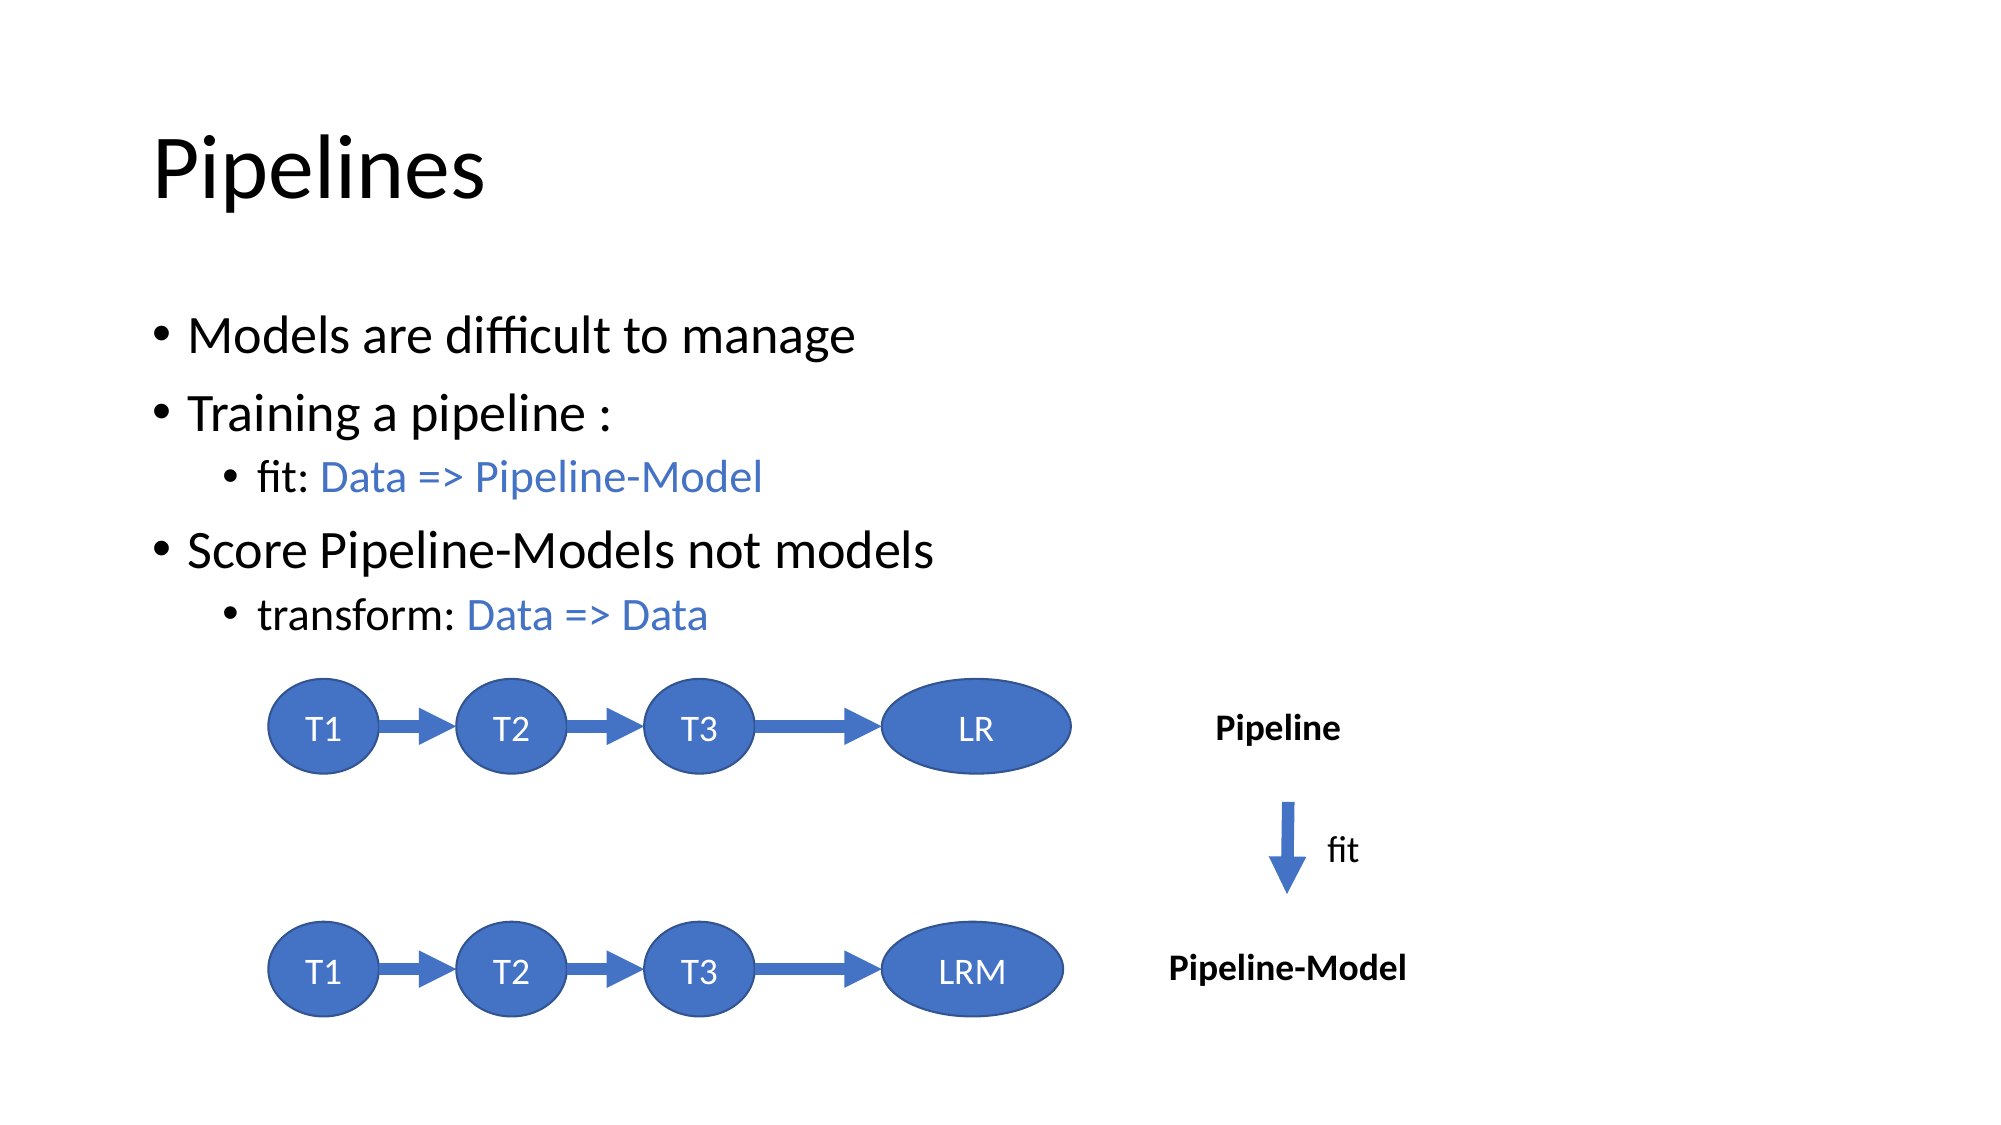

# Pipelines
Models are difficult to manage
Training a pipeline :
fit: Data => Pipeline-Model
Score Pipeline-Models not models
transform: Data => Data
T1
T2
T3
LR
Pipeline
fit
T1
T2
T3
LRM
Pipeline-Model